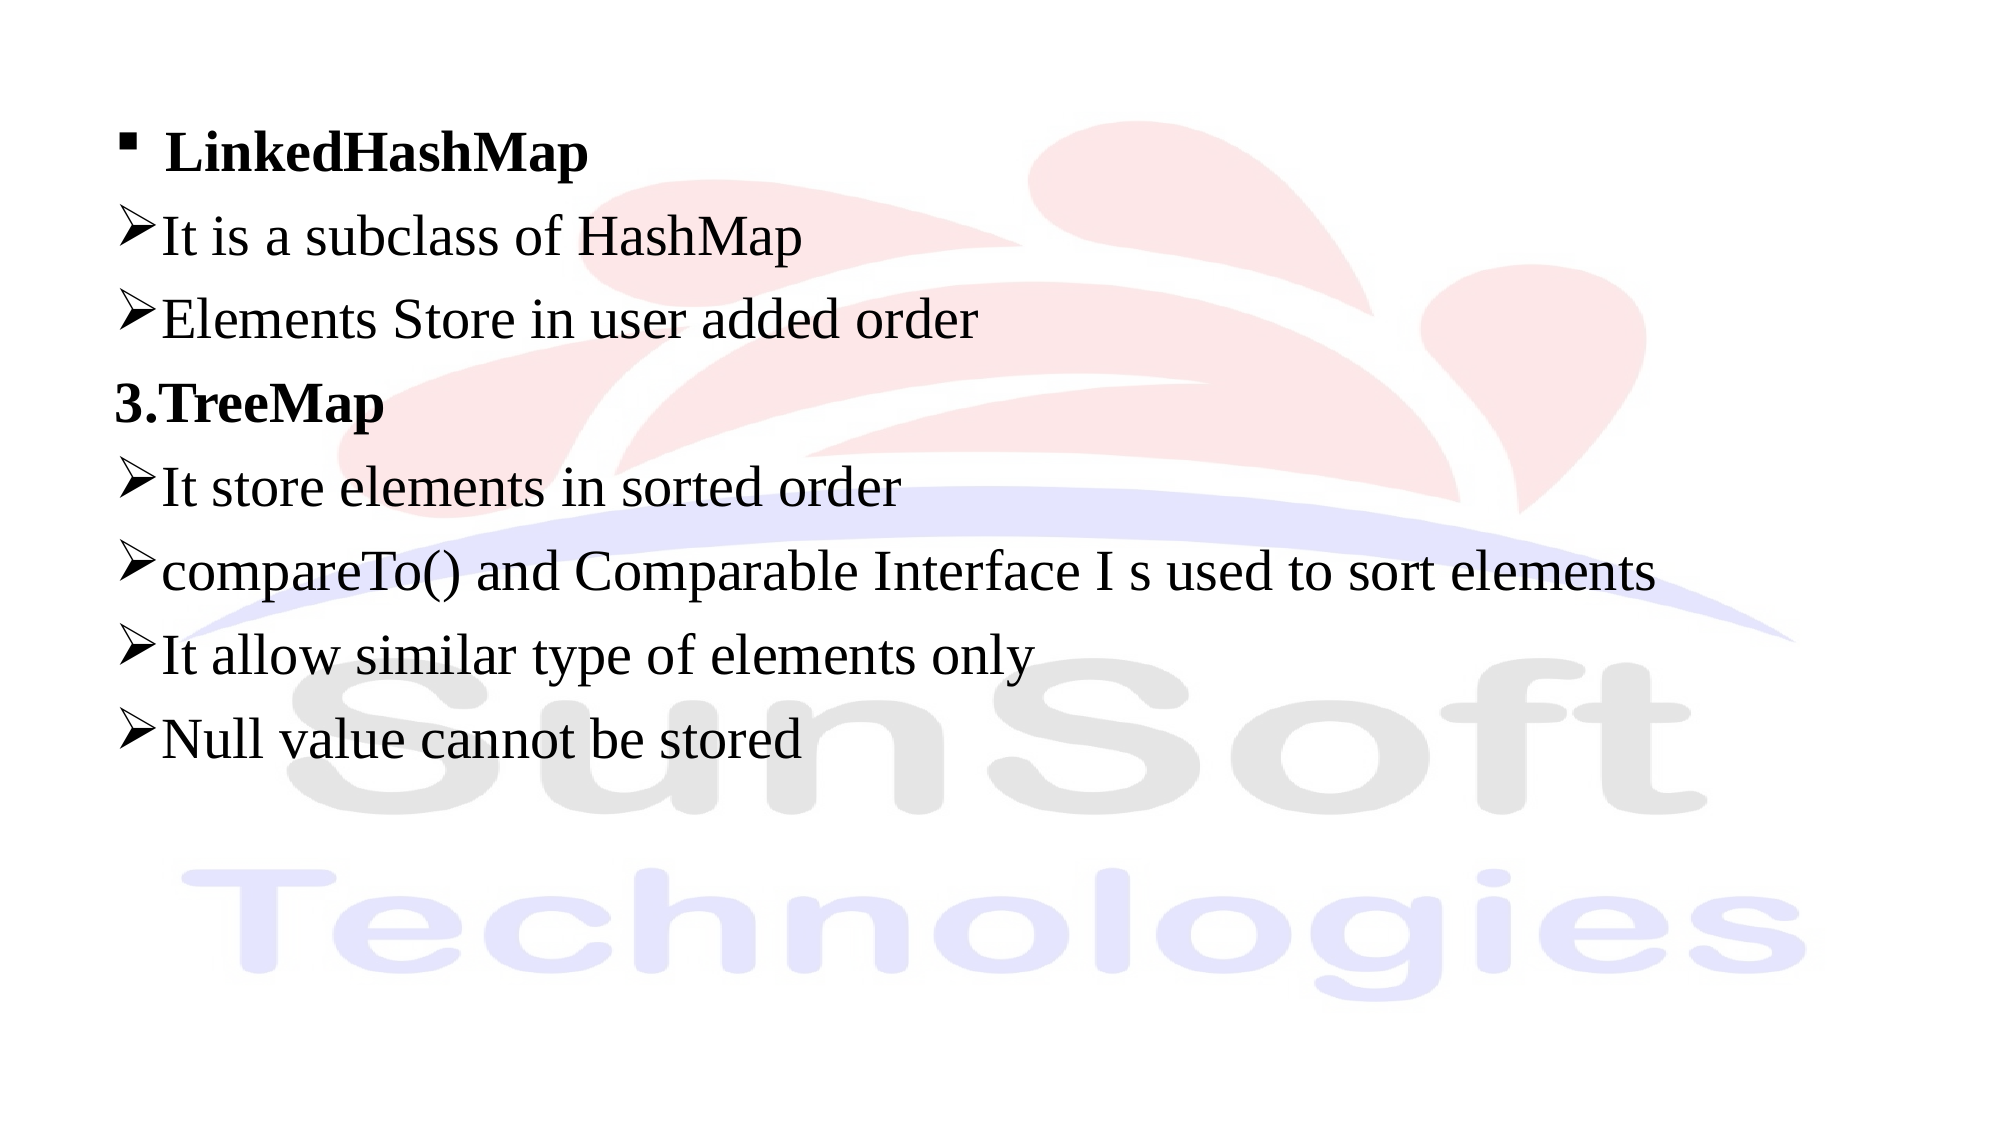

LinkedHashMap
It is a subclass of HashMap
Elements Store in user added order
3.TreeMap
It store elements in sorted order
compareTo() and Comparable Interface I s used to sort elements
It allow similar type of elements only
Null value cannot be stored